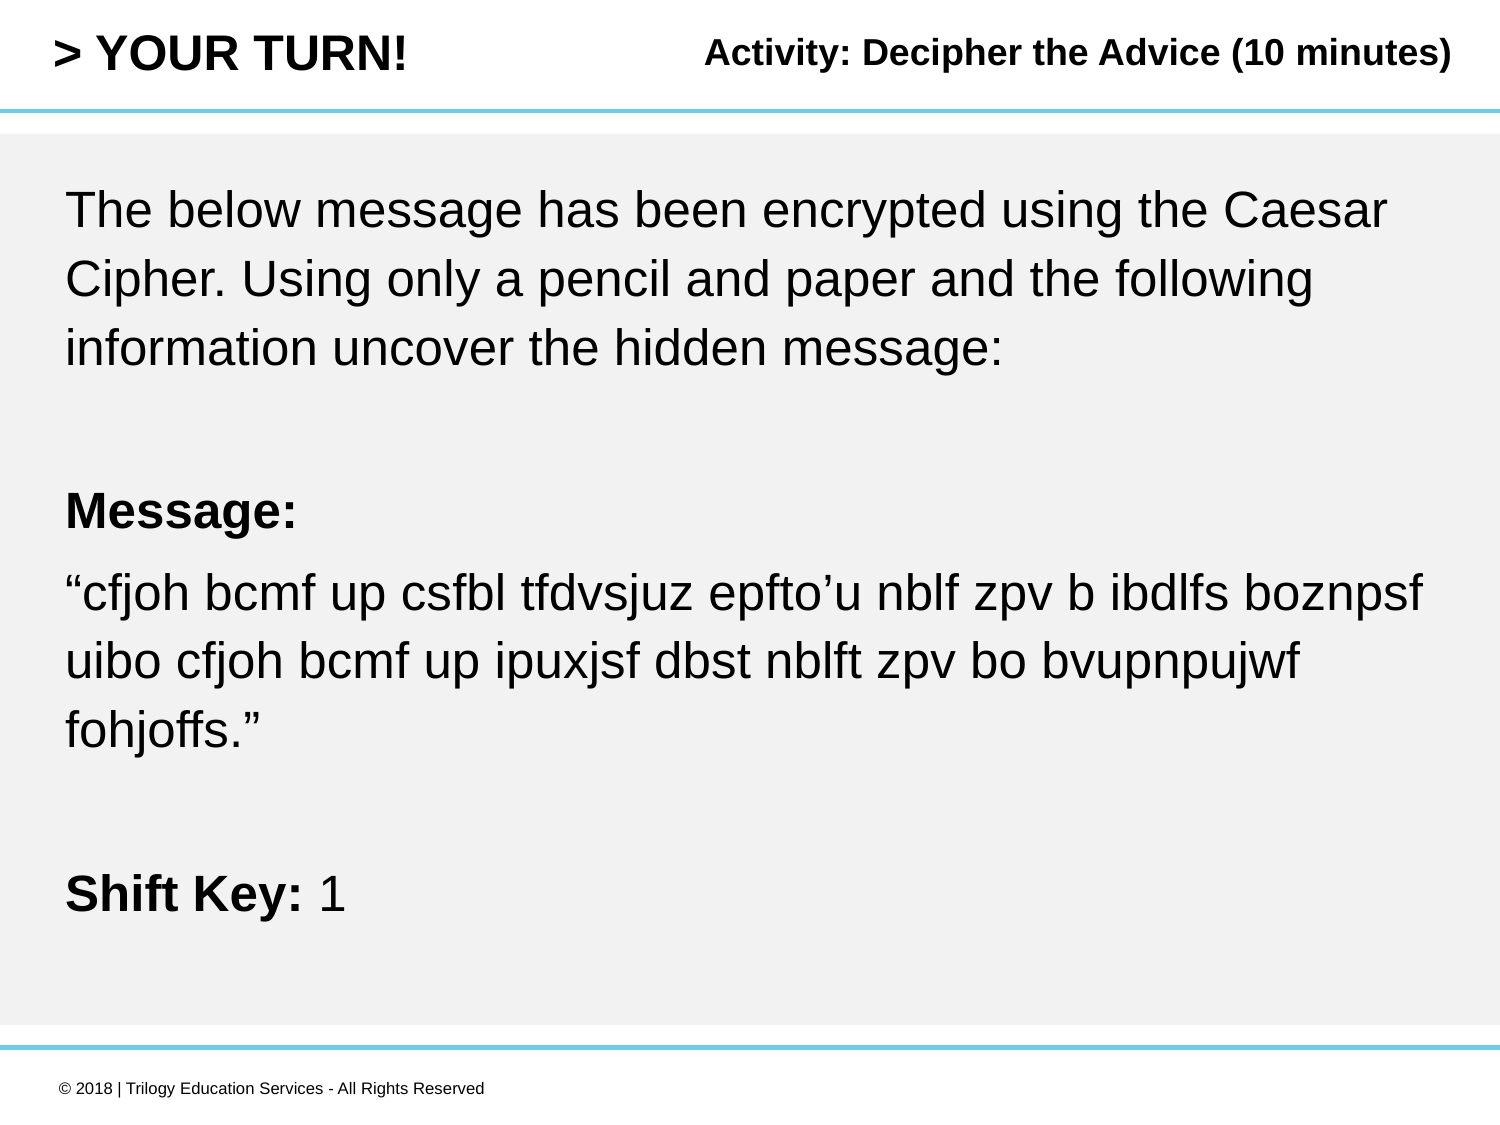

Activity: Decipher the Advice (10 minutes)
The below message has been encrypted using the Caesar Cipher. Using only a pencil and paper and the following information uncover the hidden message:

Message:
“cfjoh bcmf up csfbl tfdvsjuz epfto’u nblf zpv b ibdlfs boznpsf uibo cfjoh bcmf up ipuxjsf dbst nblft zpv bo bvupnpujwf fohjoffs.”

Shift Key: 1